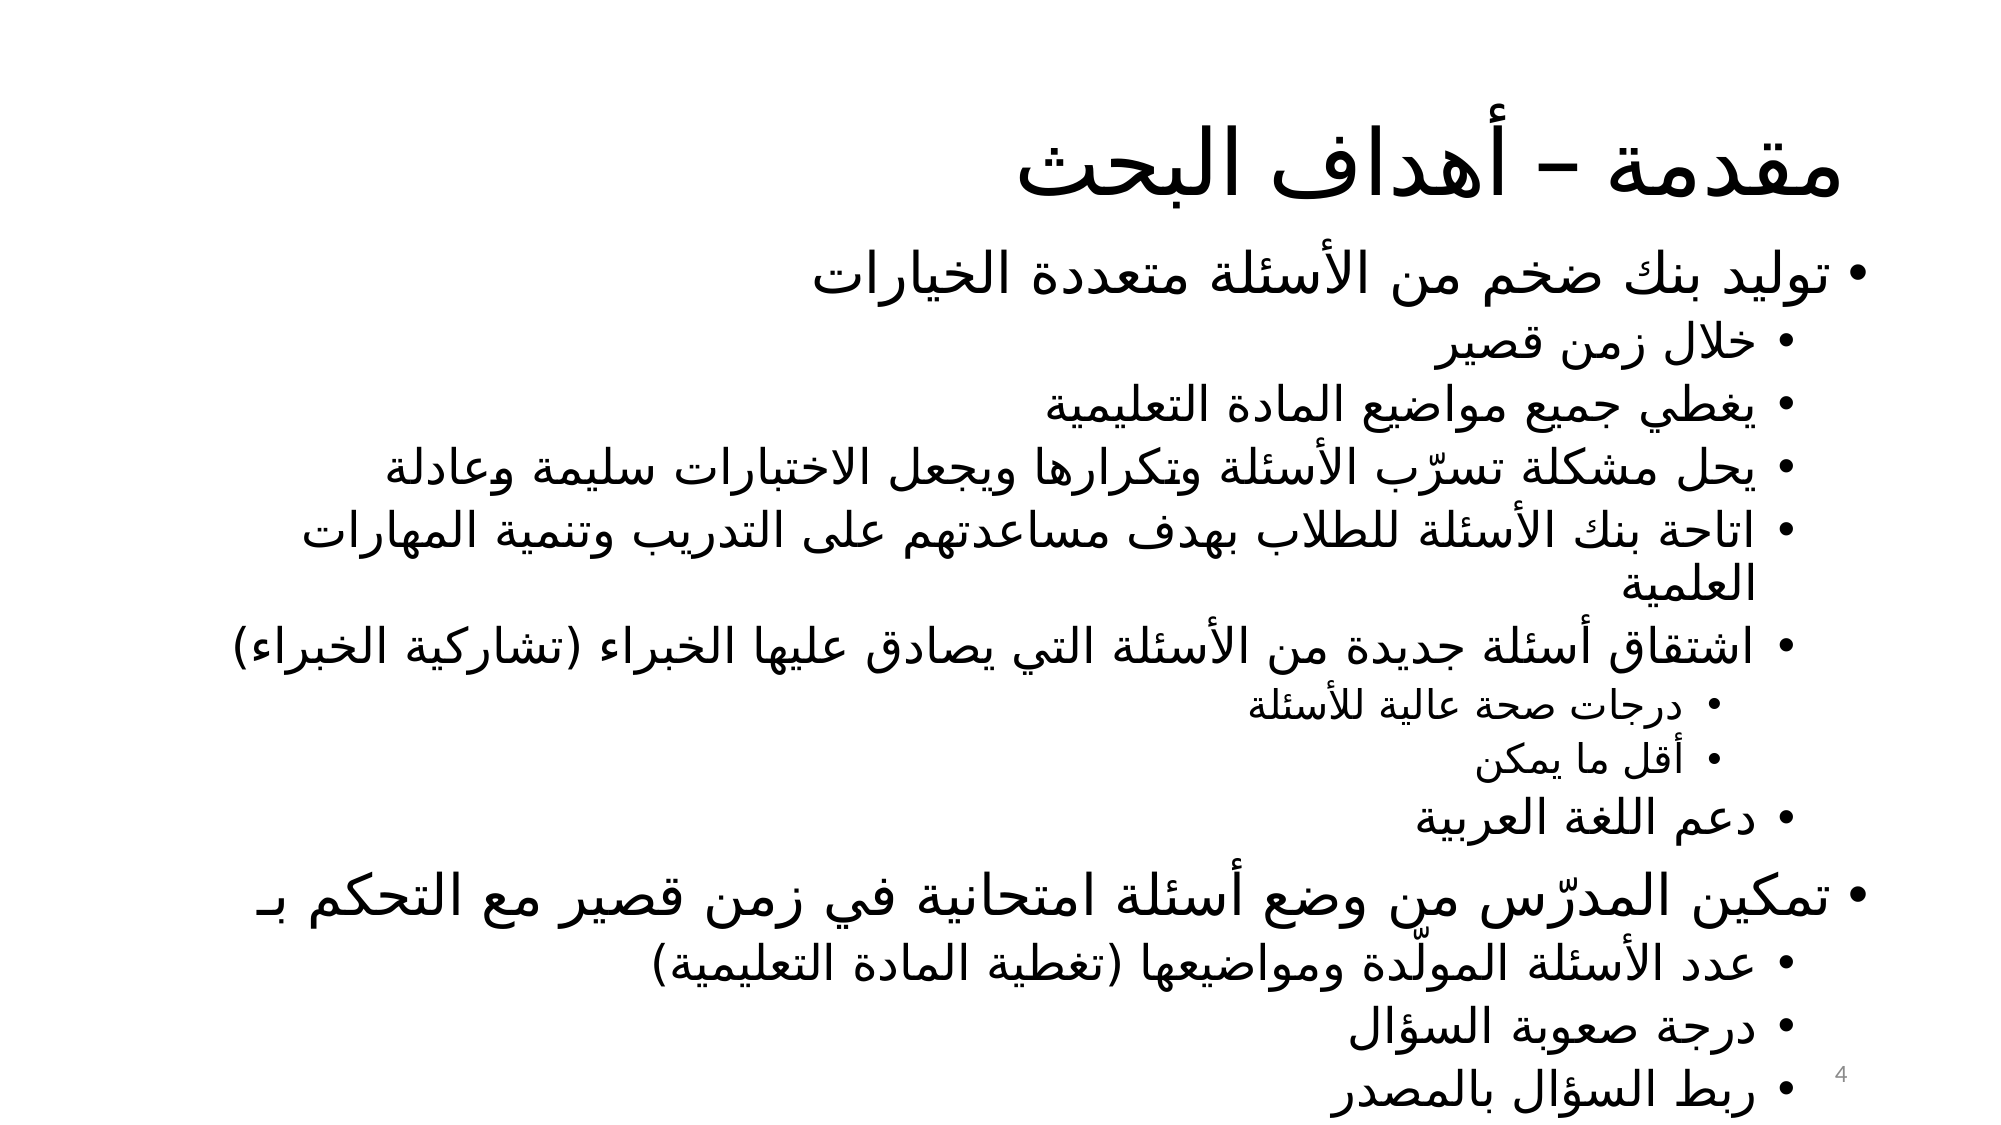

# مقدمة – أهداف البحث
توليد بنك ضخم من الأسئلة متعددة الخيارات
خلال زمن قصير
يغطي جميع مواضيع المادة التعليمية
يحل مشكلة تسرّب الأسئلة وتكرارها ويجعل الاختبارات سليمة وعادلة
اتاحة بنك الأسئلة للطلاب بهدف مساعدتهم على التدريب وتنمية المهارات العلمية
اشتقاق أسئلة جديدة من الأسئلة التي يصادق عليها الخبراء (تشاركية الخبراء)
درجات صحة عالية للأسئلة
أقل ما يمكن
دعم اللغة العربية
تمكين المدرّس من وضع أسئلة امتحانية في زمن قصير مع التحكم بـ
عدد الأسئلة المولّدة ومواضيعها (تغطية المادة التعليمية)
درجة صعوبة السؤال
ربط السؤال بالمصدر
4